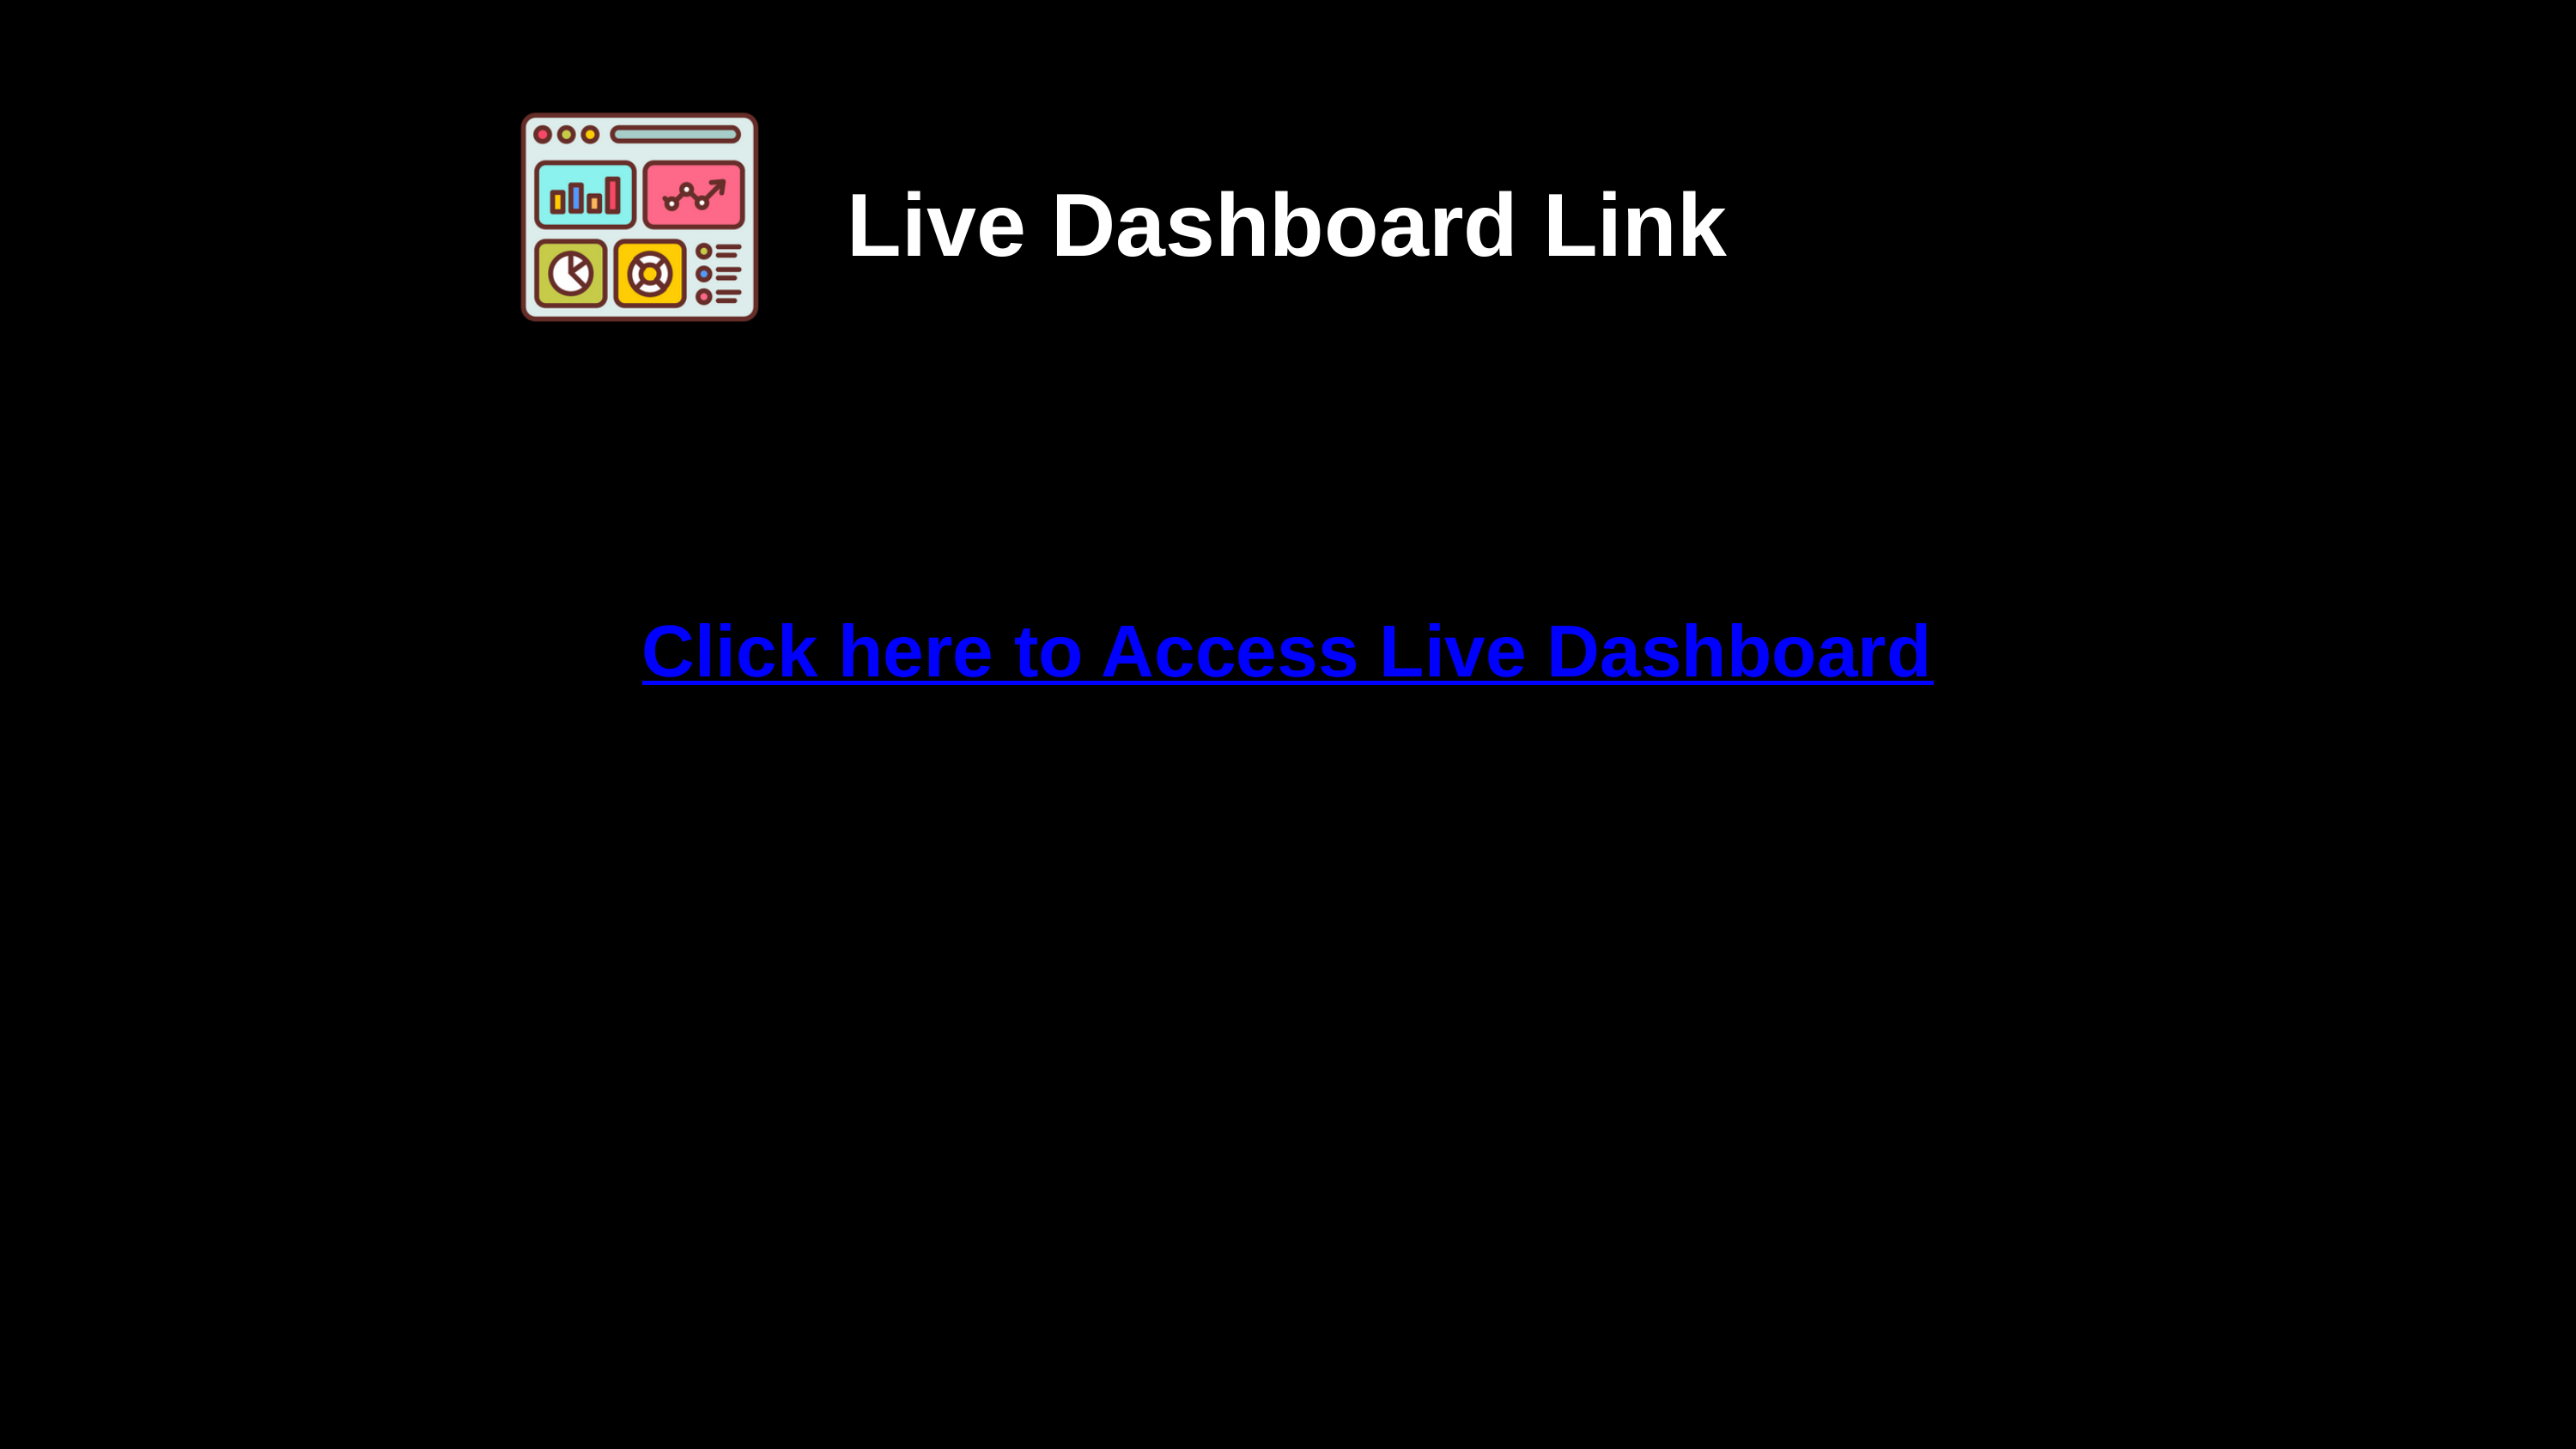

Live Dashboard Link
Click here to Access Live Dashboard